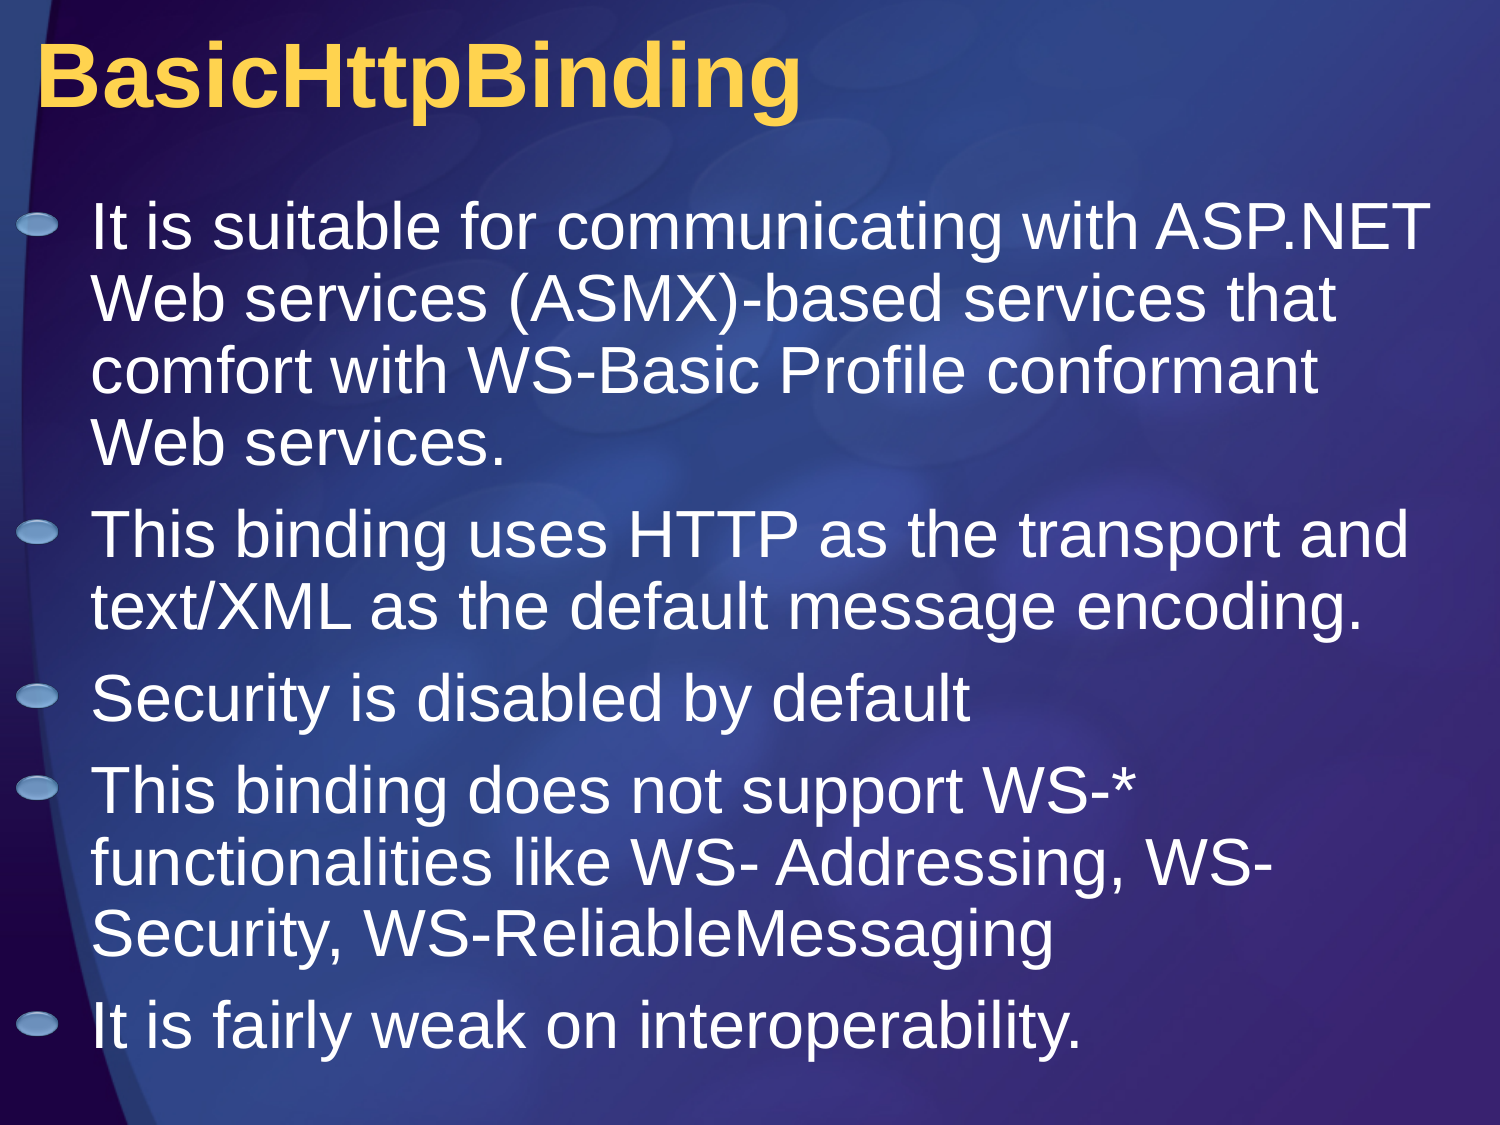

# BasicHttpBinding
It is suitable for communicating with ASP.NET Web services (ASMX)-based services that comfort with WS-Basic Profile conformant Web services.
This binding uses HTTP as the transport and text/XML as the default message encoding.
Security is disabled by default
This binding does not support WS-* functionalities like WS- Addressing, WS-Security, WS-ReliableMessaging
It is fairly weak on interoperability.